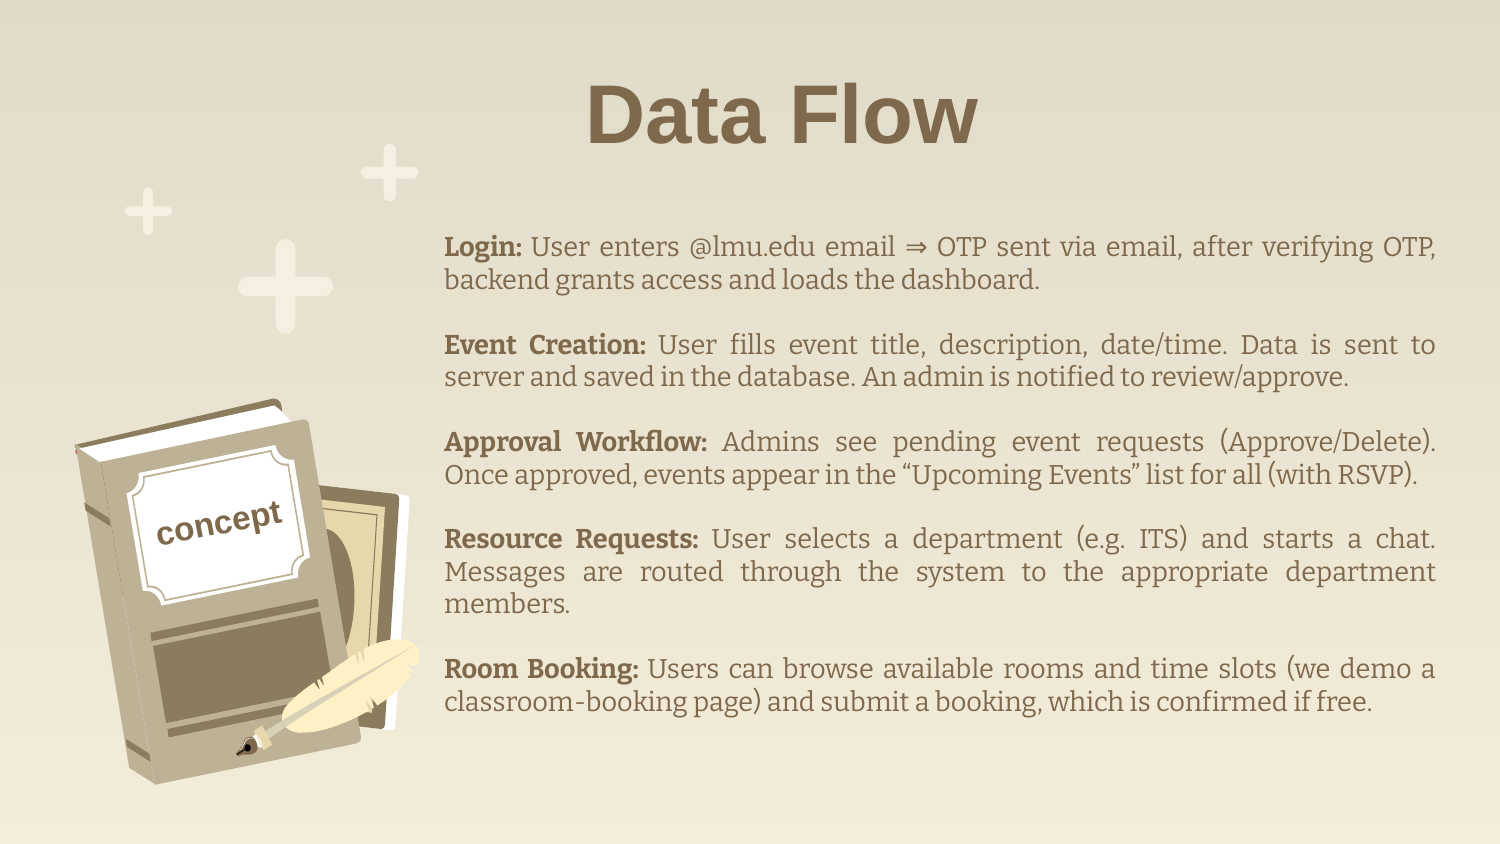

# Data Flow

Login: User enters @lmu.edu email ⇒ OTP sent via email, after verifying OTP, backend grants access and loads the dashboard.

Event Creation: User fills event title, description, date/time. Data is sent to server and saved in the database. An admin is notified to review/approve.

Approval Workflow: Admins see pending event requests (Approve/Delete). Once approved, events appear in the “Upcoming Events” list for all (with RSVP).

Resource Requests: User selects a department (e.g. ITS) and starts a chat. Messages are routed through the system to the appropriate department members.

Room Booking: Users can browse available rooms and time slots (we demo a classroom-booking page) and submit a booking, which is confirmed if free.

concept